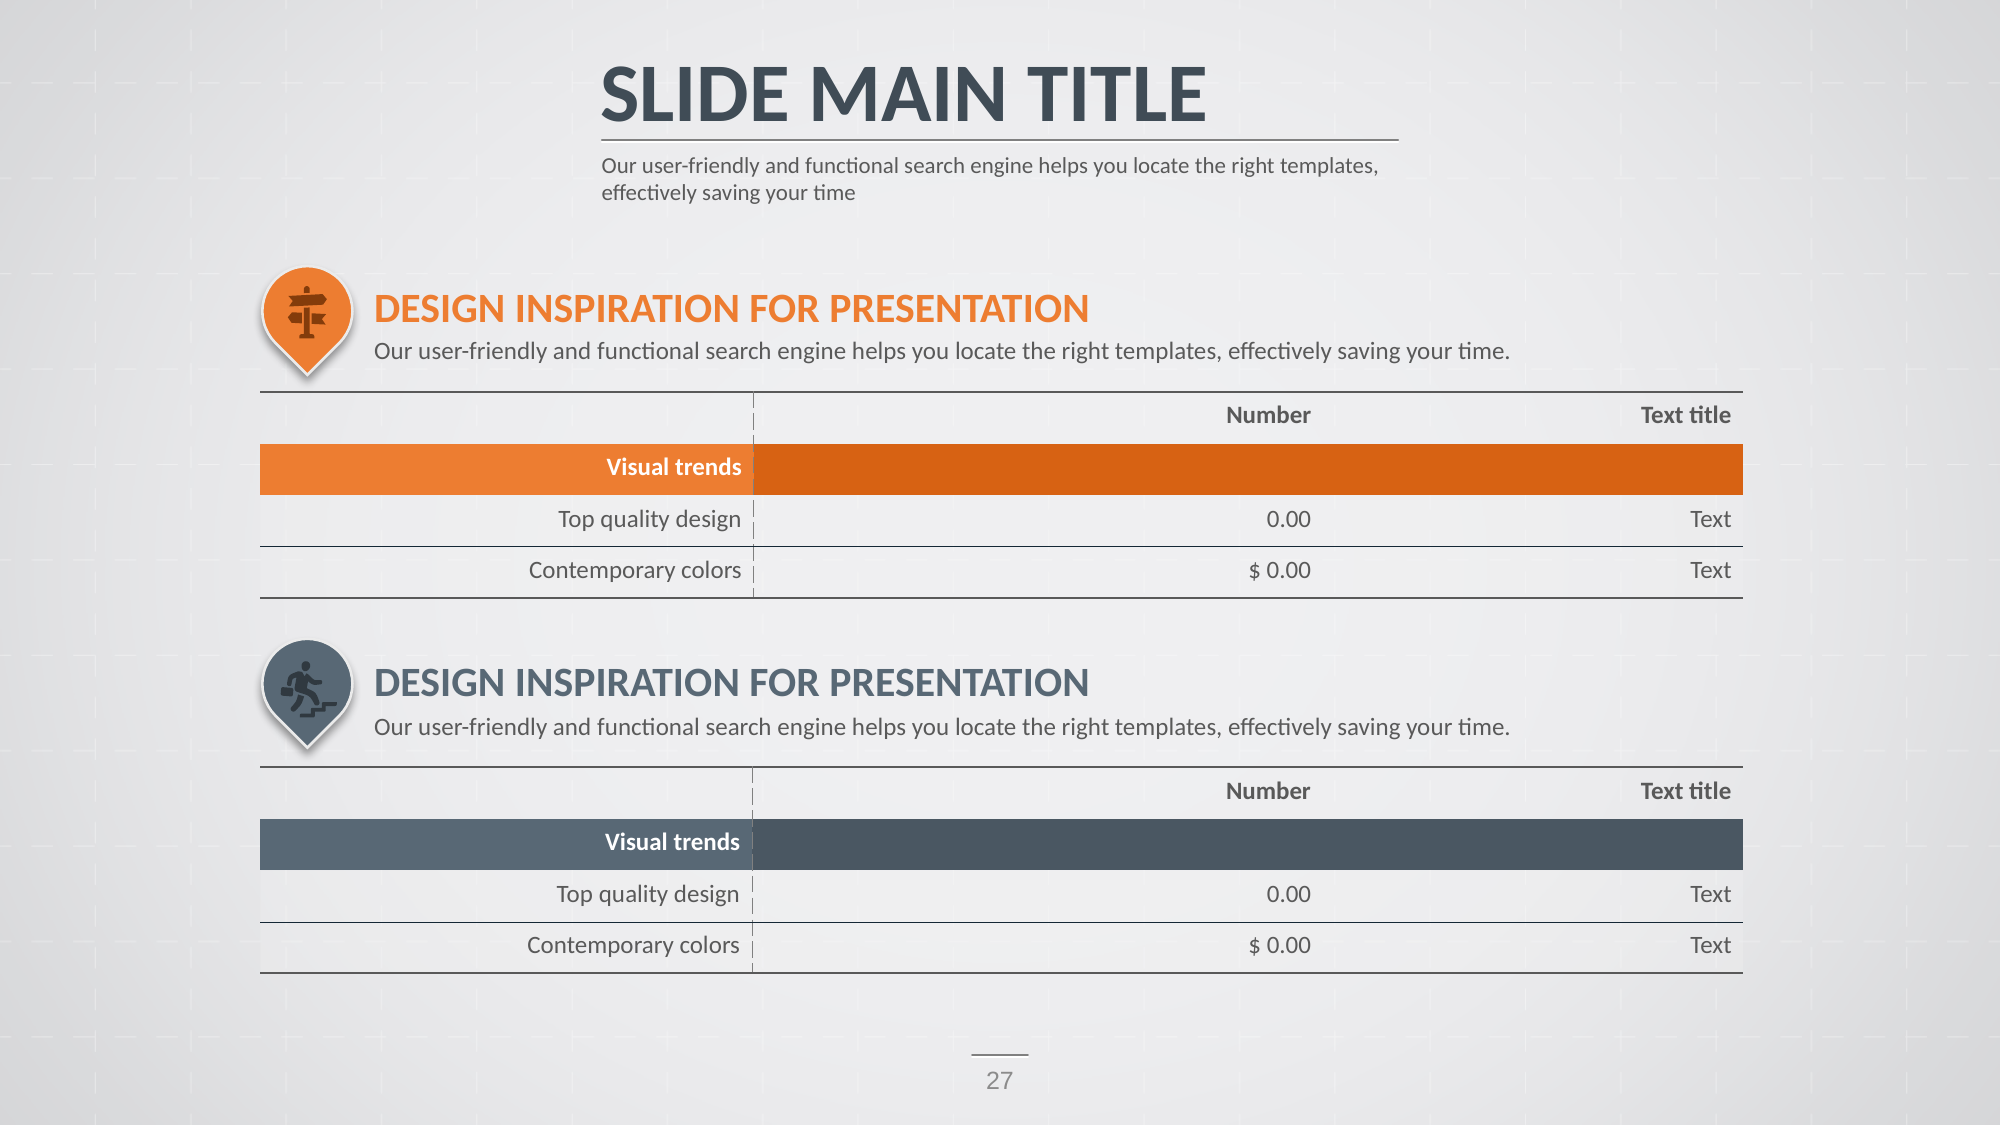

SLIDE MAIN TITLE
Our user-friendly and functional search engine helps you locate the right templates, effectively saving your time

DESIGN INSPIRATION FOR PRESENTATION
Our user-friendly and functional search engine helps you locate the right templates, effectively saving your time.
|  | Number | Text title |
| --- | --- | --- |
| Visual trends |  |  |
| Top quality design | 0.00 | Text |
| Contemporary colors | $ 0.00 | Text |

DESIGN INSPIRATION FOR PRESENTATION
Our user-friendly and functional search engine helps you locate the right templates, effectively saving your time.
|  | Number | Text title |
| --- | --- | --- |
| Visual trends |  |  |
| Top quality design | 0.00 | Text |
| Contemporary colors | $ 0.00 | Text |
27